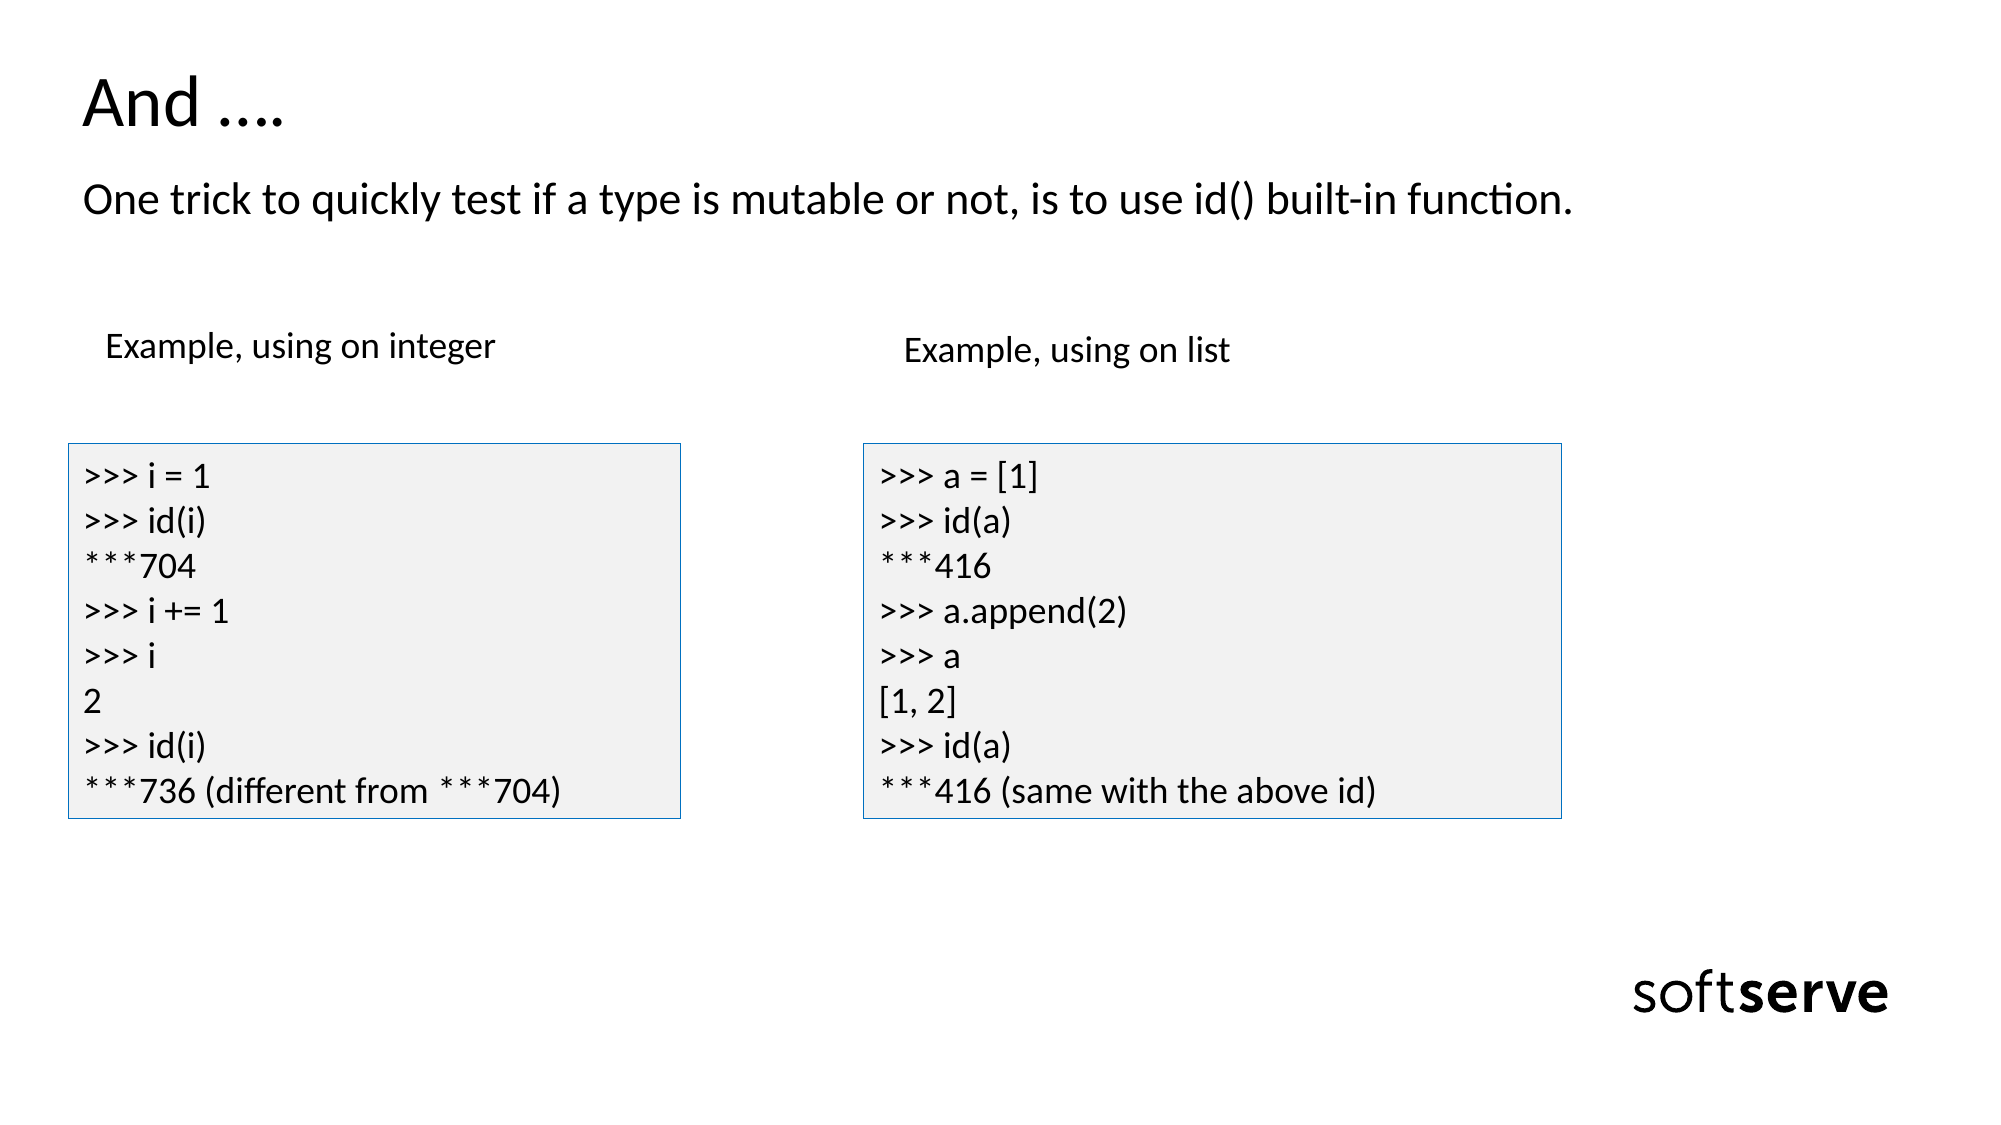

# And ….
One trick to quickly test if a type is mutable or not, is to use id() built-in function.
Example, using on integer
Example, using on list
>>> i = 1
>>> id(i)
***704
>>> i += 1
>>> i
2
>>> id(i)
***736 (different from ***704)
>>> a = [1]
>>> id(a)
***416
>>> a.append(2)
>>> a
[1, 2]
>>> id(a)
***416 (same with the above id)